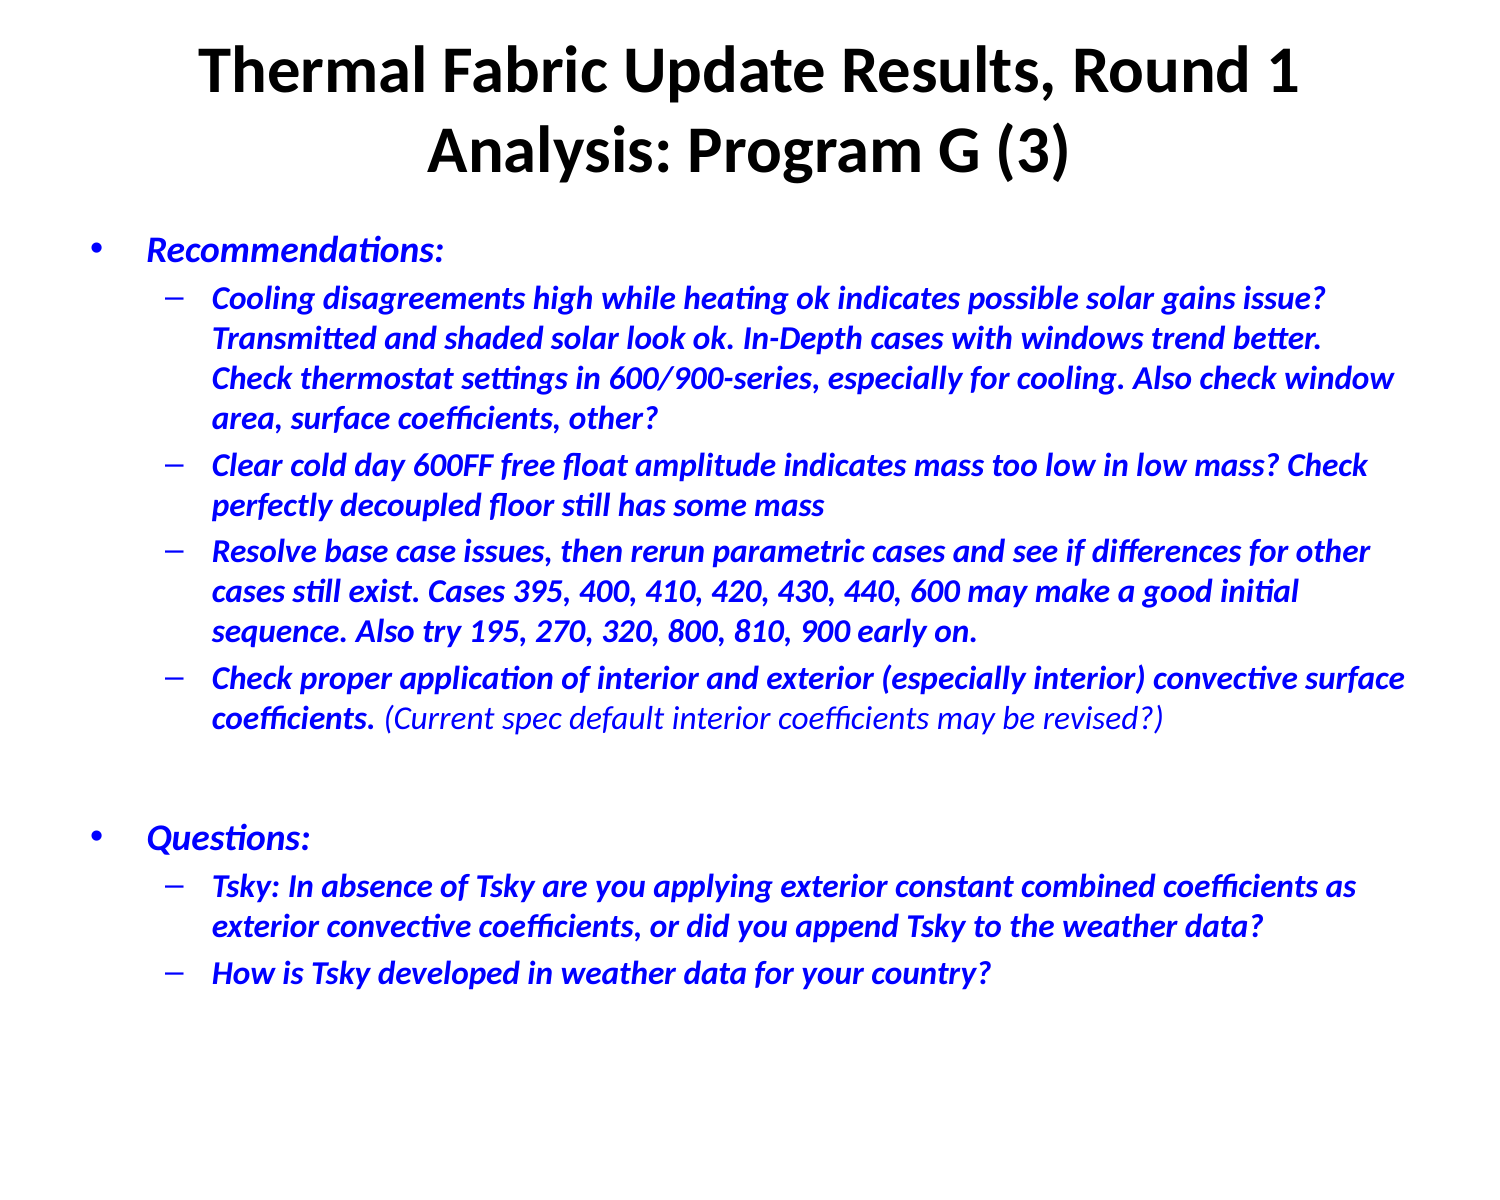

# Thermal Fabric Update Results, Round 1 Analysis: Program G (3)

Recommendations:
Cooling disagreements high while heating ok indicates possible solar gains issue? Transmitted and shaded solar look ok. In-Depth cases with windows trend better. Check thermostat settings in 600/900-series, especially for cooling. Also check window area, surface coefficients, other?
Clear cold day 600FF free float amplitude indicates mass too low in low mass? Check perfectly decoupled floor still has some mass
Resolve base case issues, then rerun parametric cases and see if differences for other cases still exist. Cases 395, 400, 410, 420, 430, 440, 600 may make a good initial sequence. Also try 195, 270, 320, 800, 810, 900 early on.
Check proper application of interior and exterior (especially interior) convective surface coefficients. (Current spec default interior coefficients may be revised?)

Questions:
Tsky: In absence of Tsky are you applying exterior constant combined coefficients as exterior convective coefficients, or did you append Tsky to the weather data?
How is Tsky developed in weather data for your country?